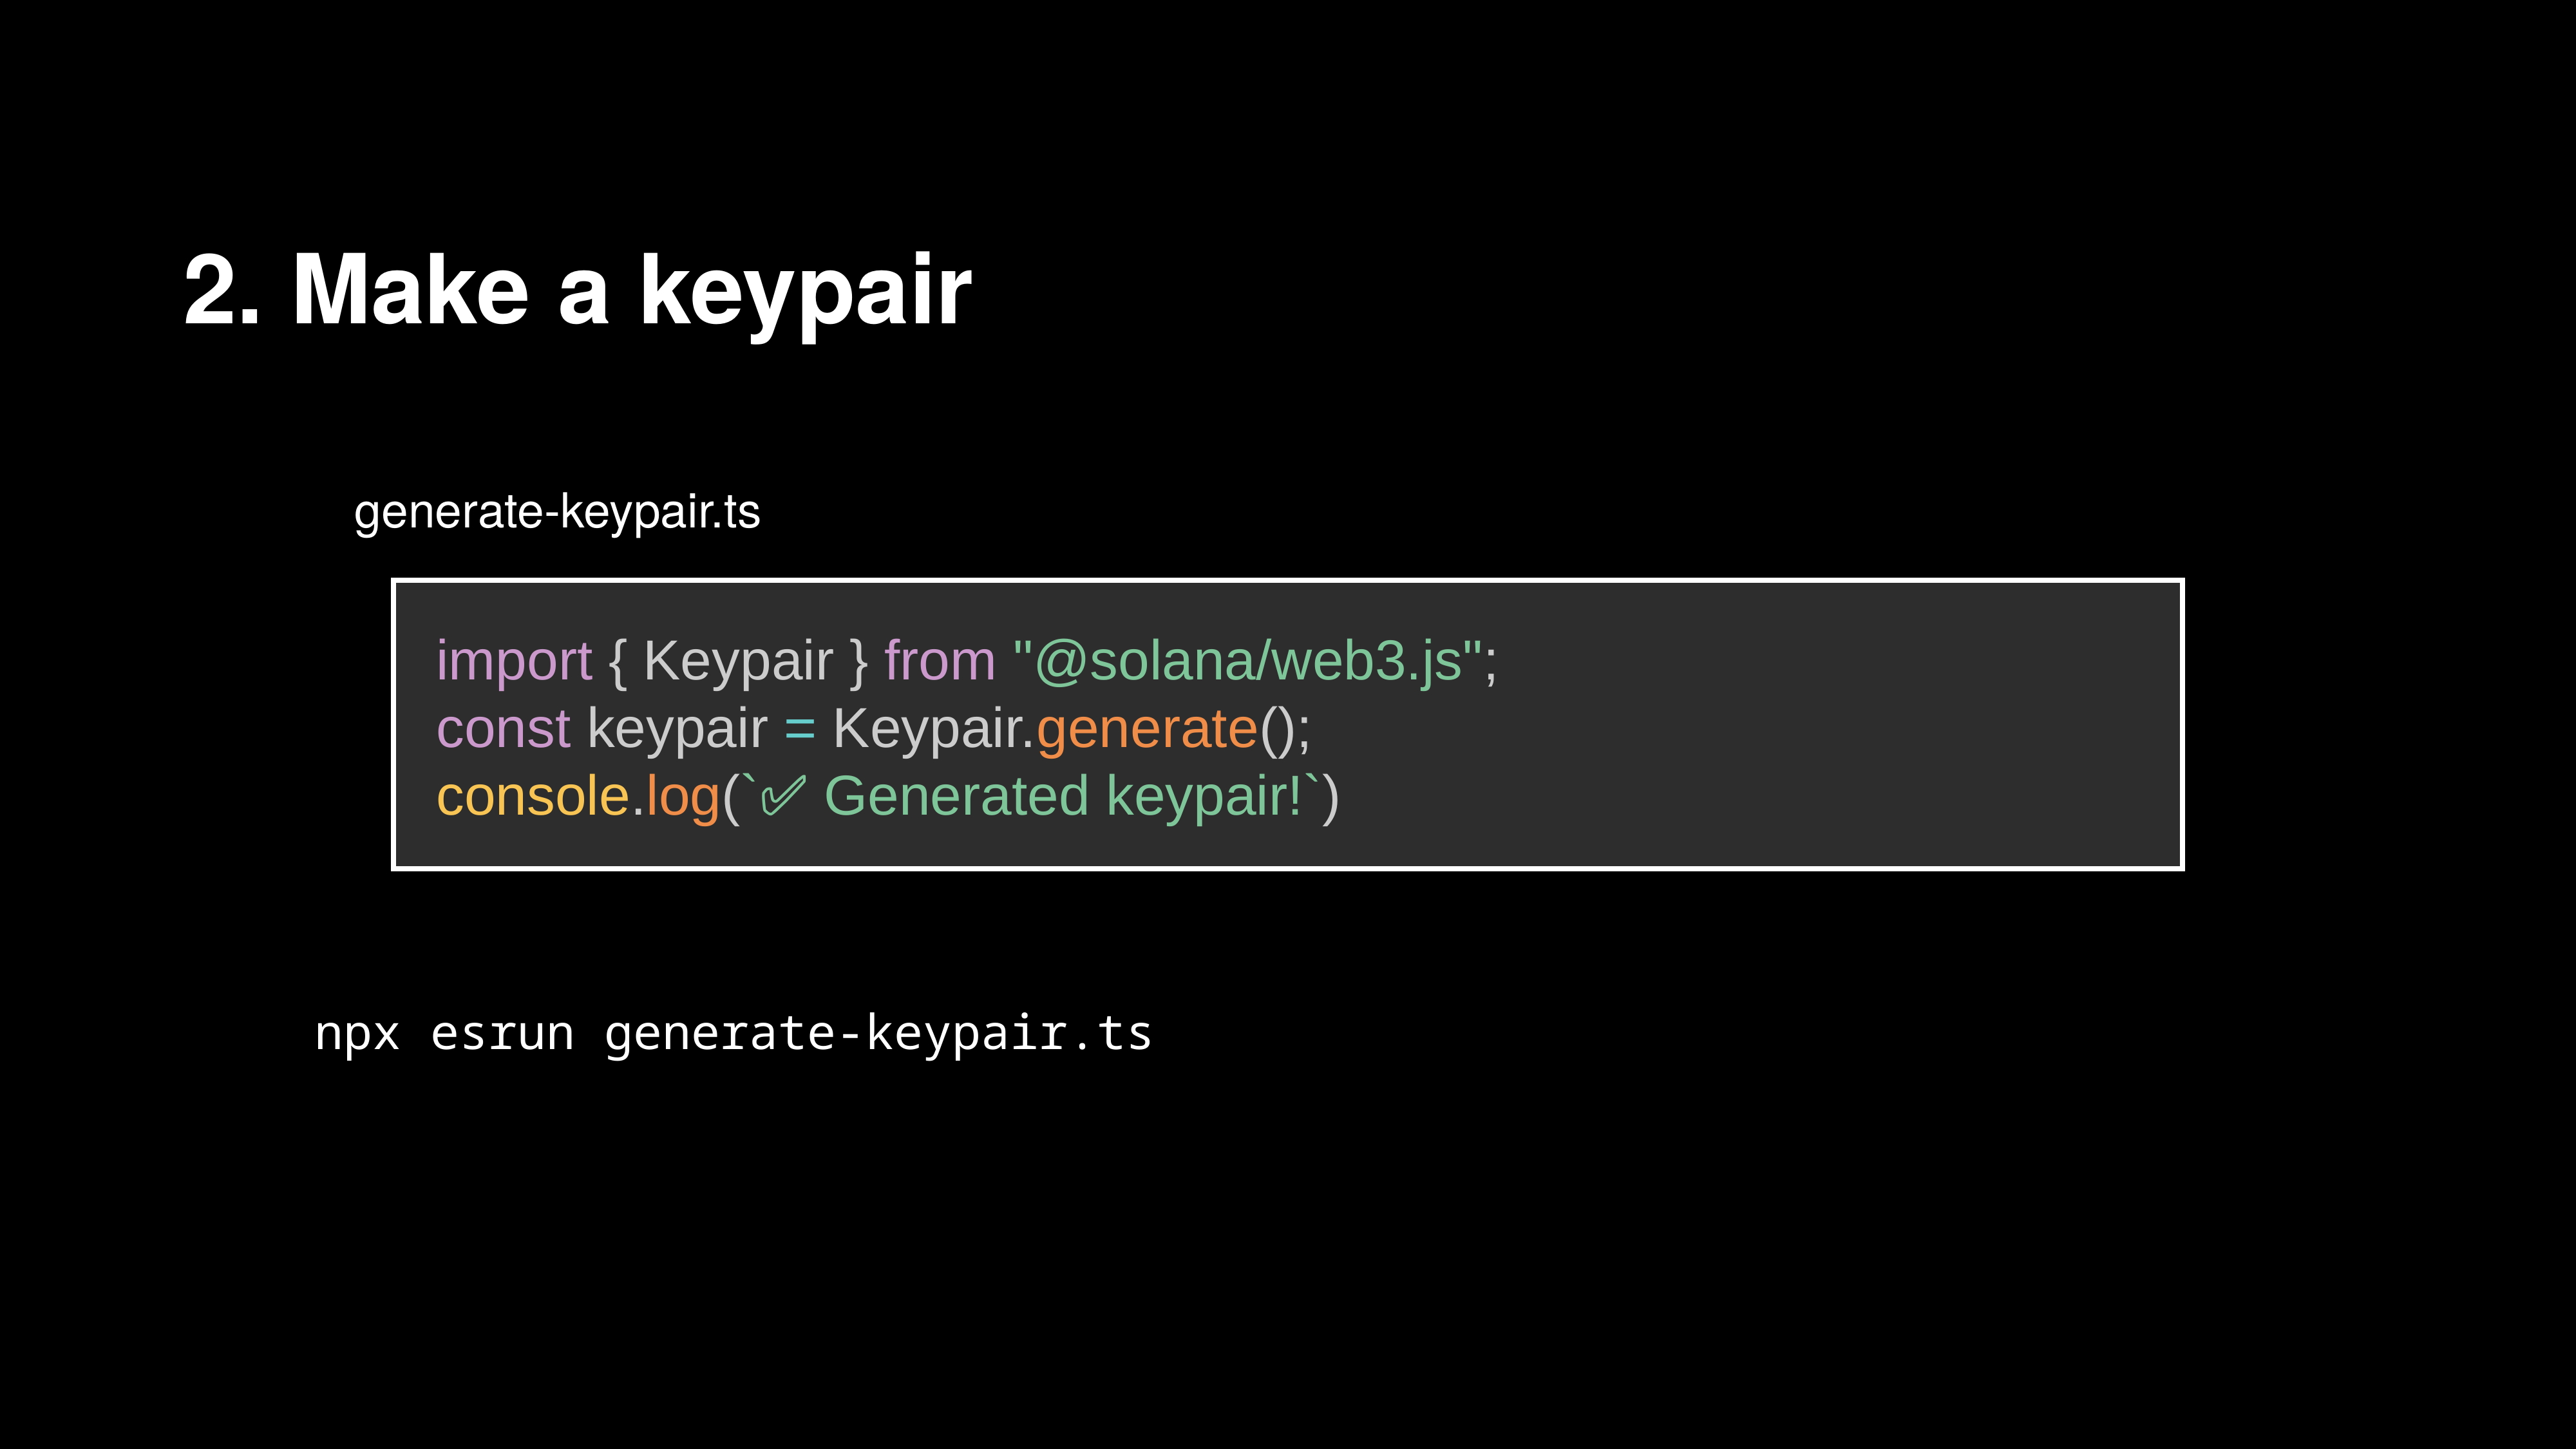

2. Make a keypair
generate-keypair.ts
import { Keypair } from "@solana/web3.js";
const keypair = Keypair.generate();
console.log(`✅ Generated keypair!`)
npx esrun generate-keypair.ts